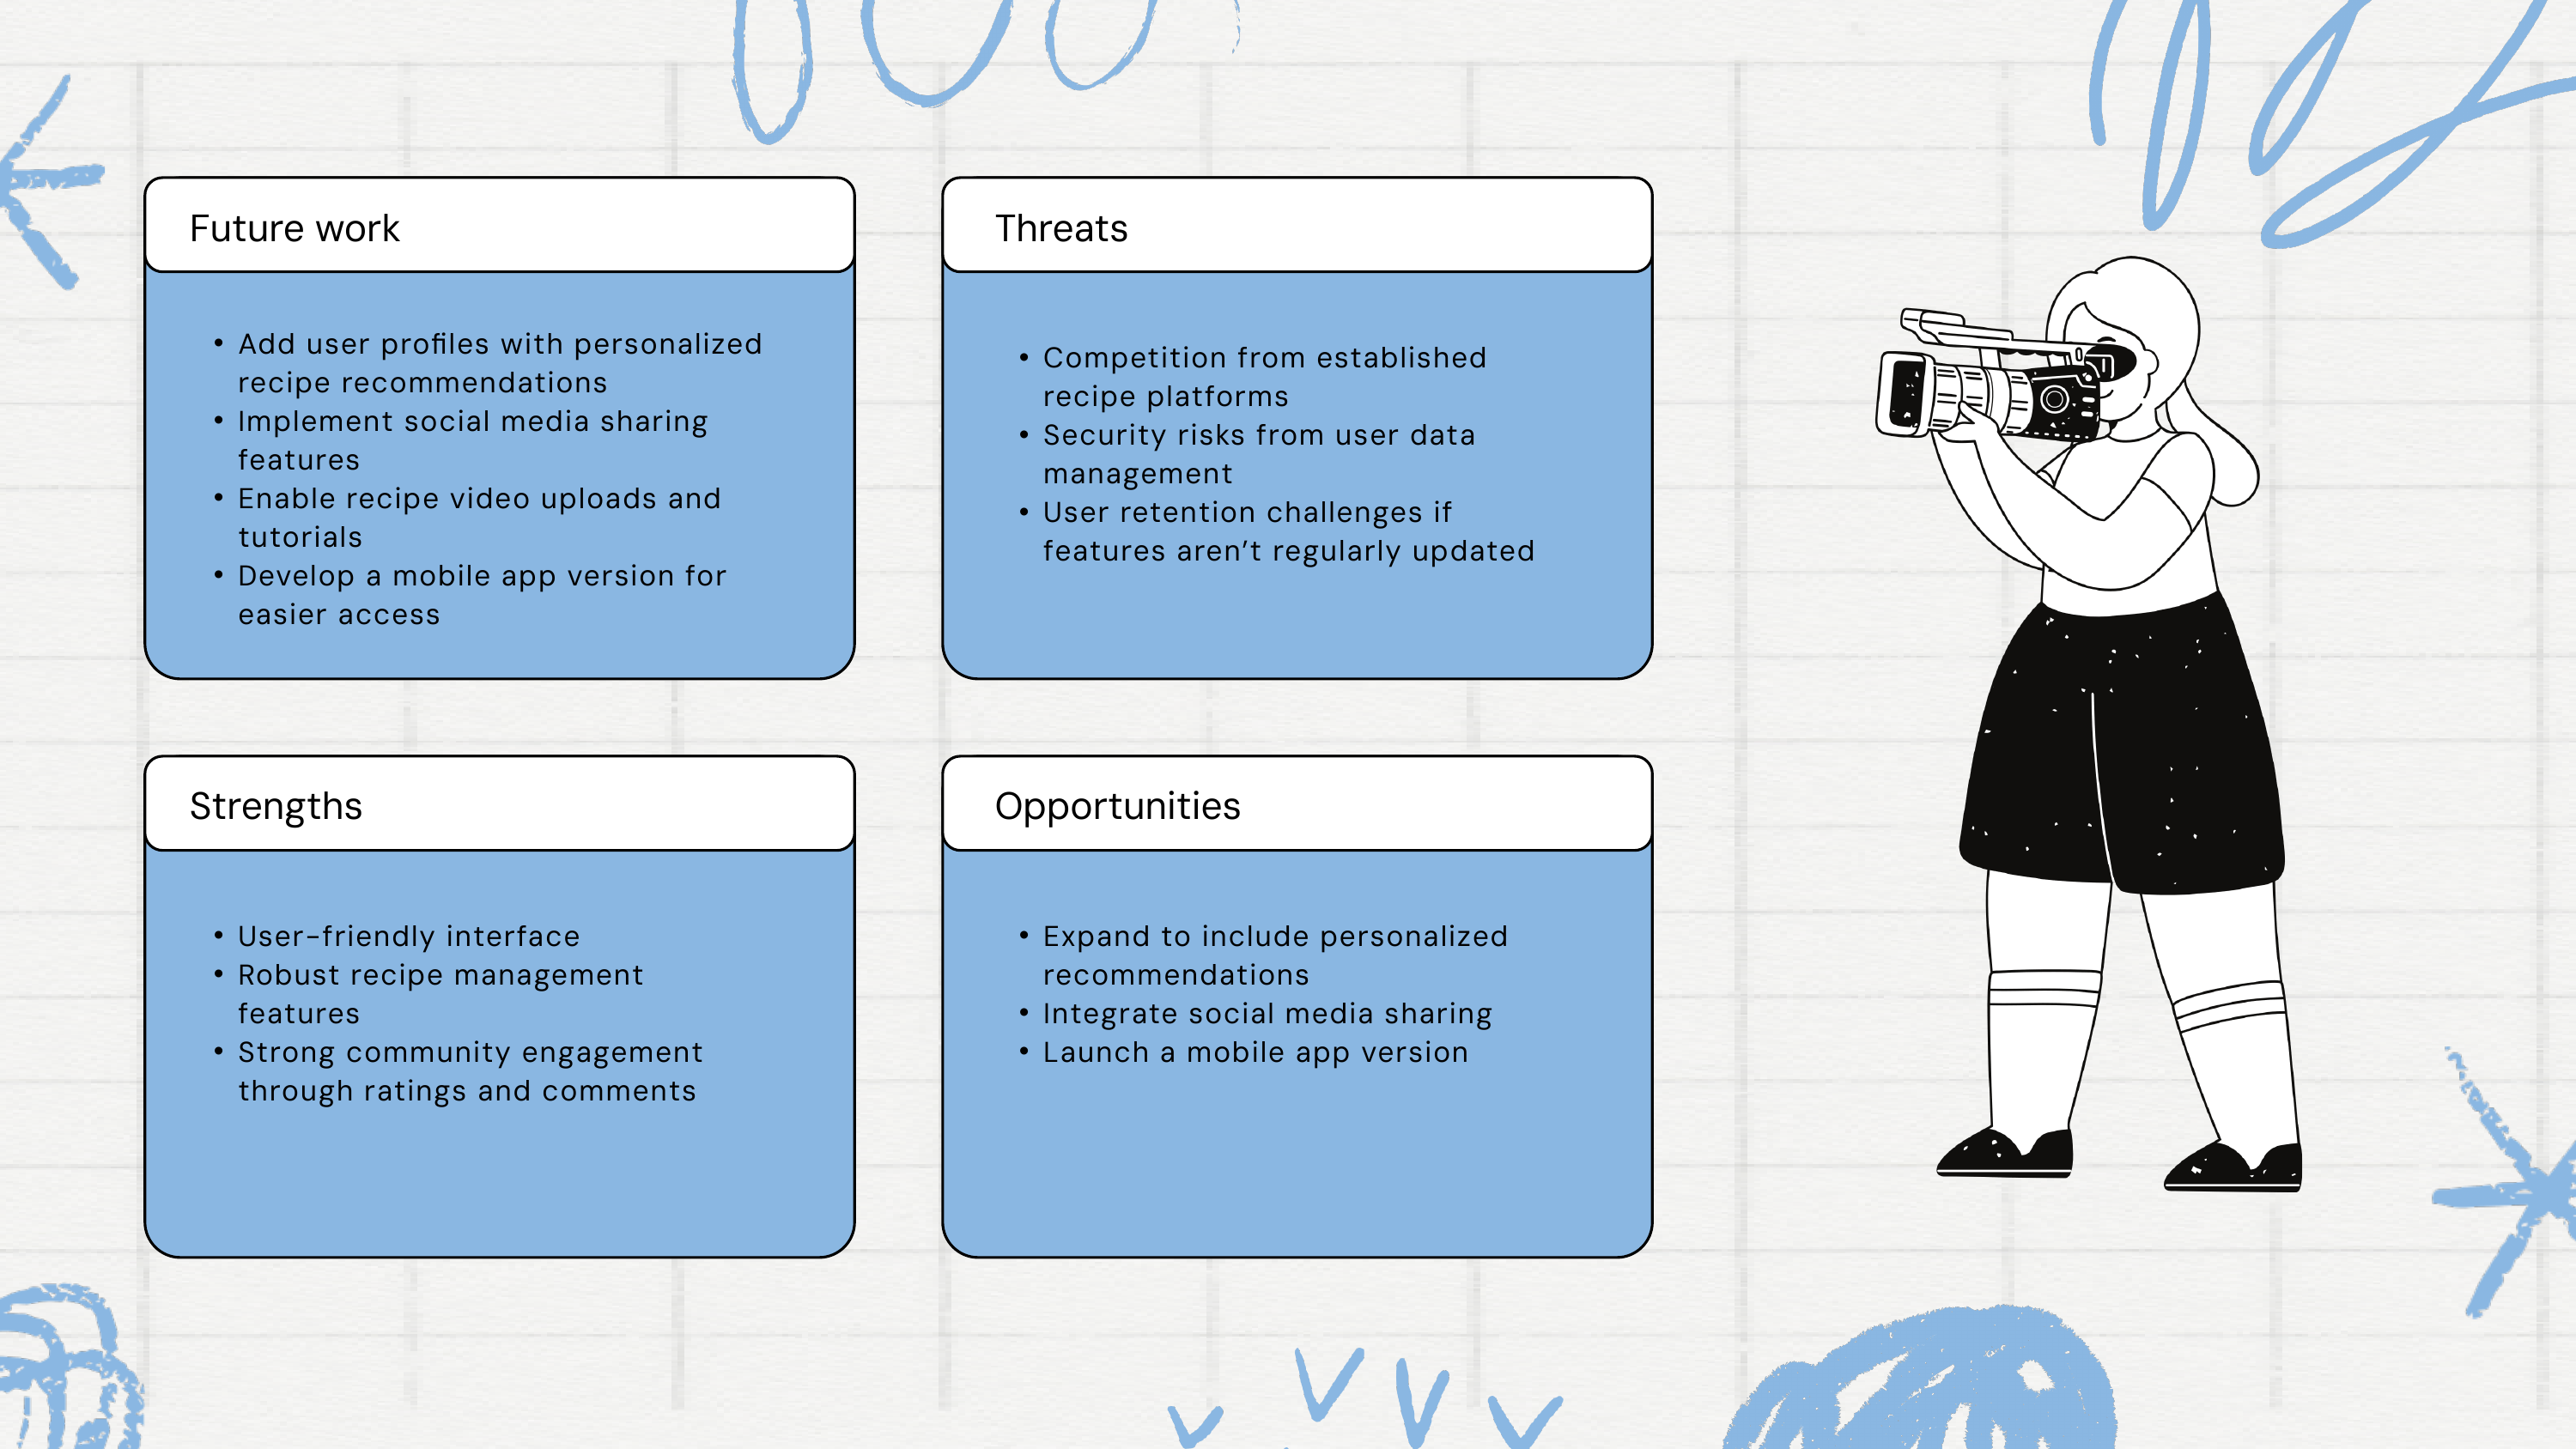

Future work
Threats

Add user profiles with personalized recipe recommendations
Implement social media sharing features
Enable recipe video uploads and tutorials
Develop a mobile app version for easier access

Competition from established recipe platforms
Security risks from user data management
User retention challenges if features aren’t regularly updated

Strengths
Opportunities
User-friendly interface
Robust recipe management features
Strong community engagement through ratings and comments

Expand to include personalized recommendations
Integrate social media sharing
Launch a mobile app version